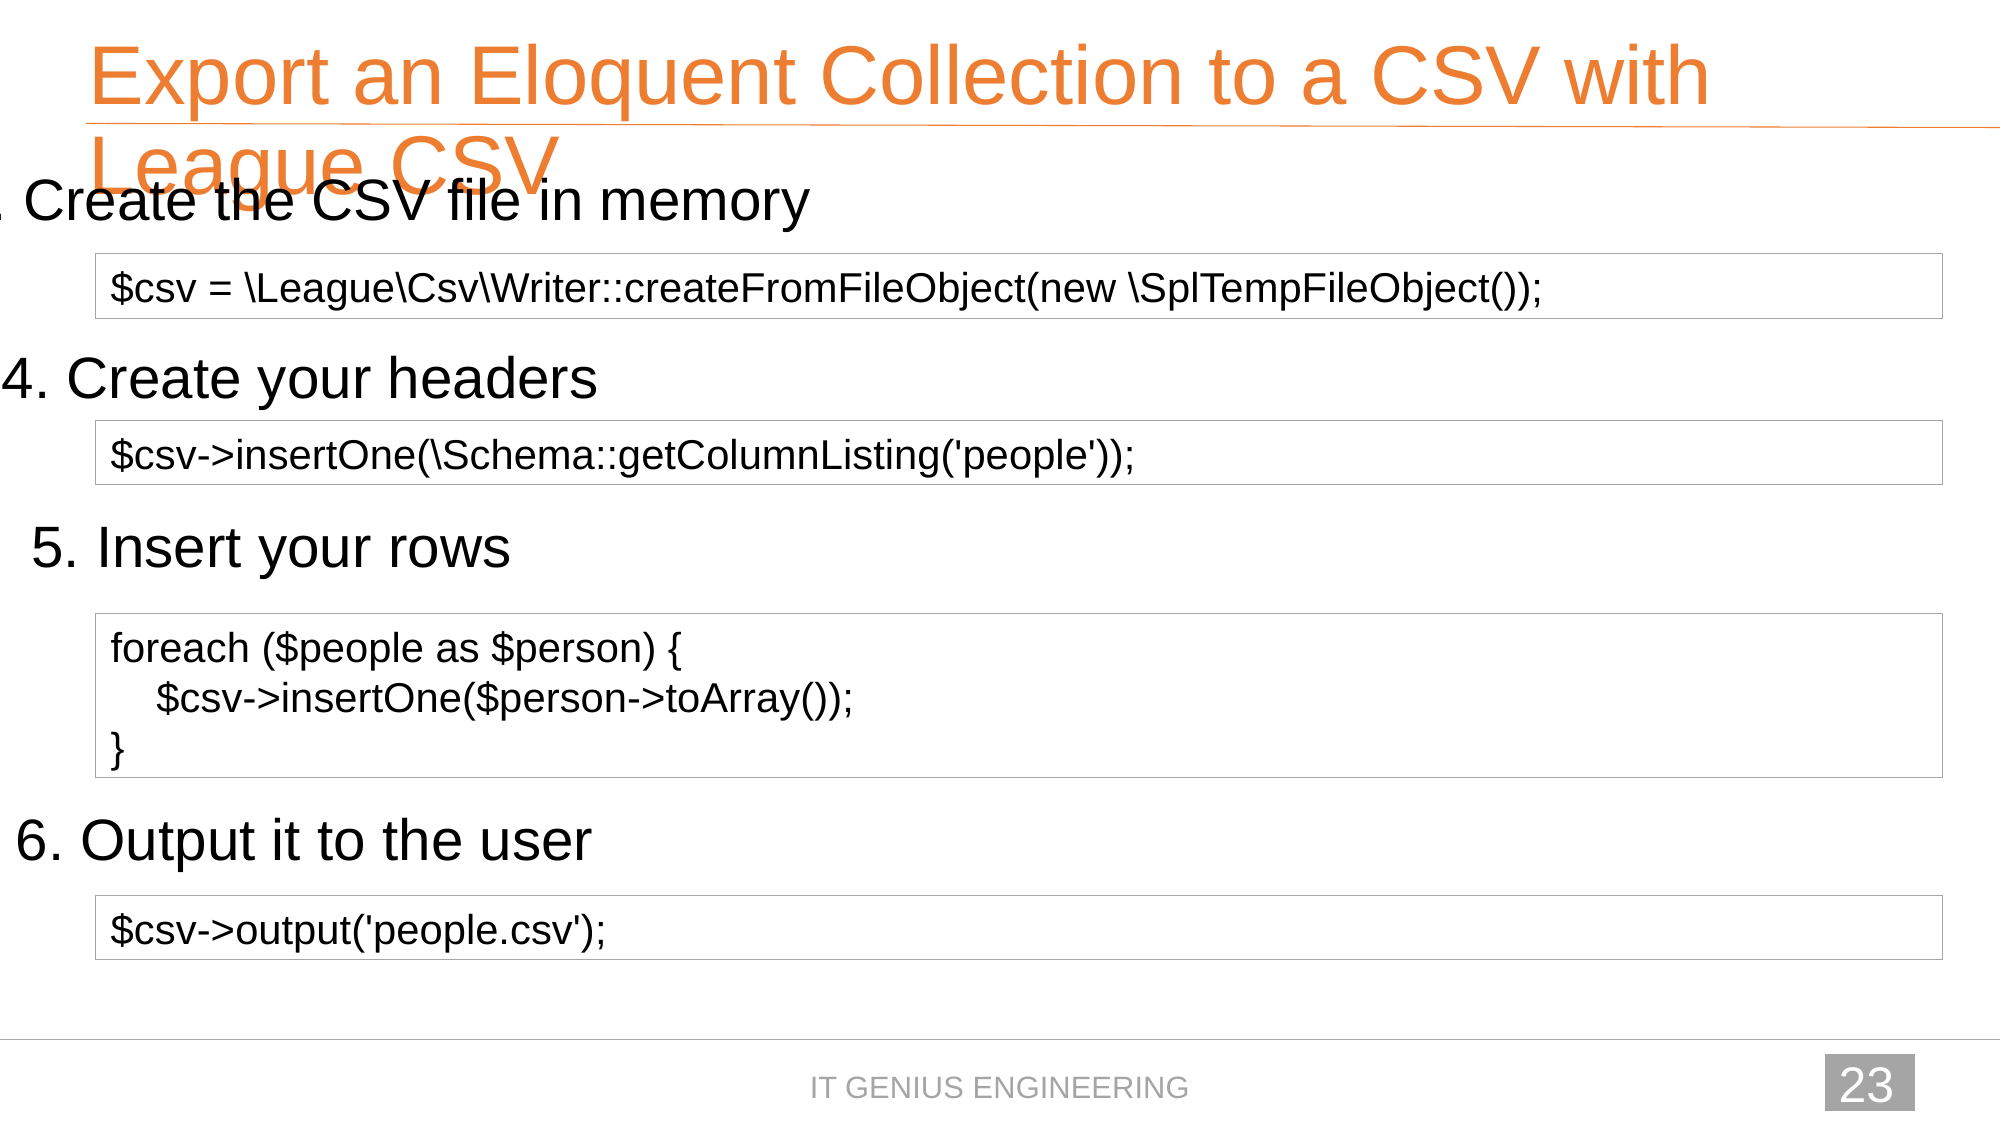

Export an Eloquent Collection to a CSV with League CSV
3. Create the CSV file in memory
$csv = \League\Csv\Writer::createFromFileObject(new \SplTempFileObject());
4. Create your headers
$csv->insertOne(\Schema::getColumnListing('people'));
5. Insert your rows
foreach ($people as $person) {
    $csv->insertOne($person->toArray());
}
6. Output it to the user
$csv->output('people.csv');
232
IT GENIUS ENGINEERING